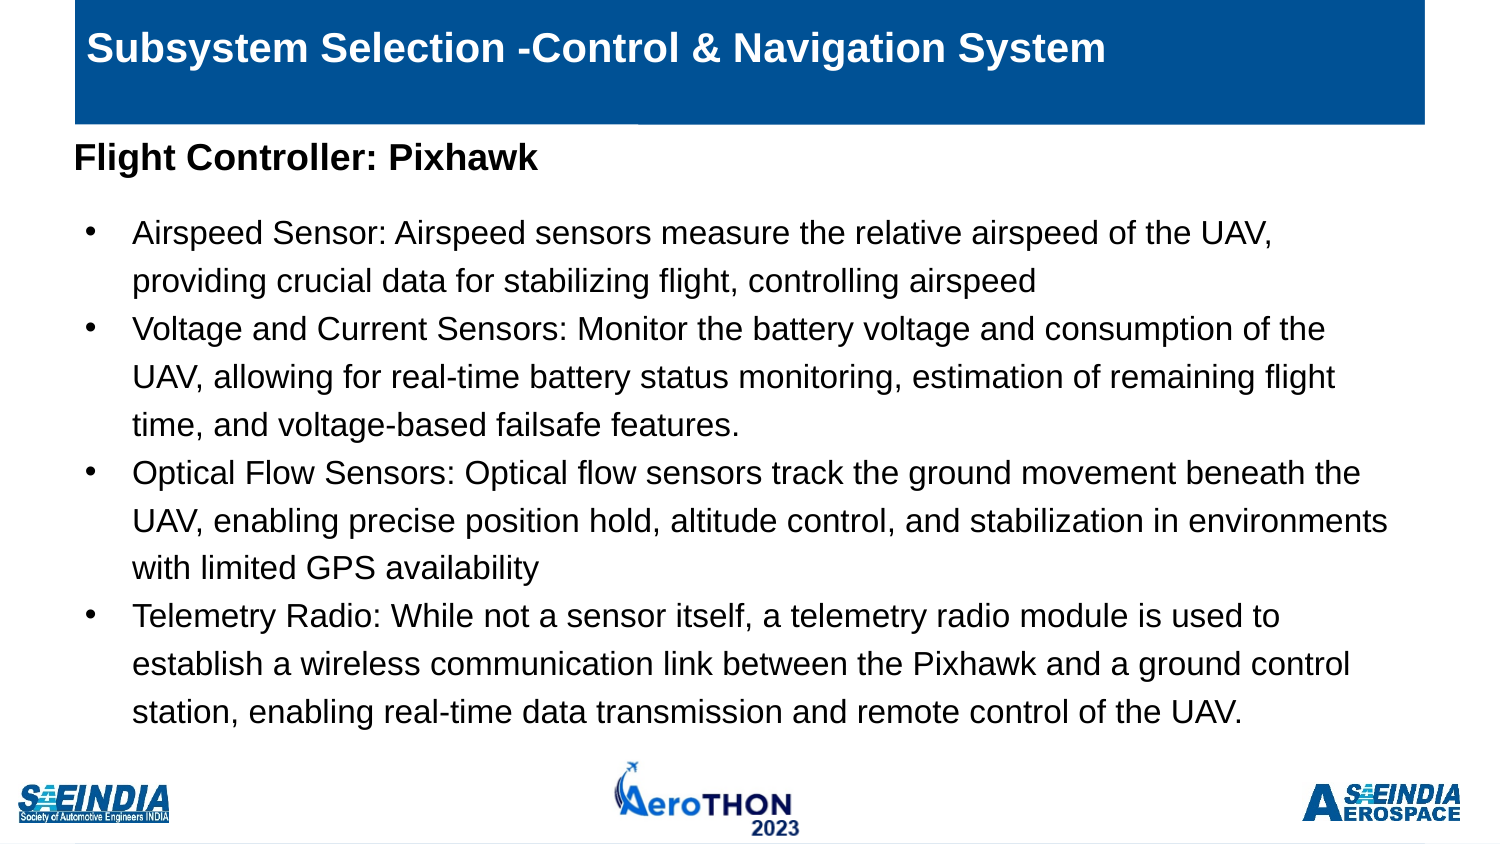

# Subsystem Selection -Control & Navigation System
Flight Controller: Pixhawk

Airspeed Sensor: Airspeed sensors measure the relative airspeed of the UAV, providing crucial data for stabilizing flight, controlling airspeed
Voltage and Current Sensors: Monitor the battery voltage and consumption of the UAV, allowing for real-time battery status monitoring, estimation of remaining flight time, and voltage-based failsafe features.
Optical Flow Sensors: Optical flow sensors track the ground movement beneath the UAV, enabling precise position hold, altitude control, and stabilization in environments with limited GPS availability
Telemetry Radio: While not a sensor itself, a telemetry radio module is used to establish a wireless communication link between the Pixhawk and a ground control station, enabling real-time data transmission and remote control of the UAV.